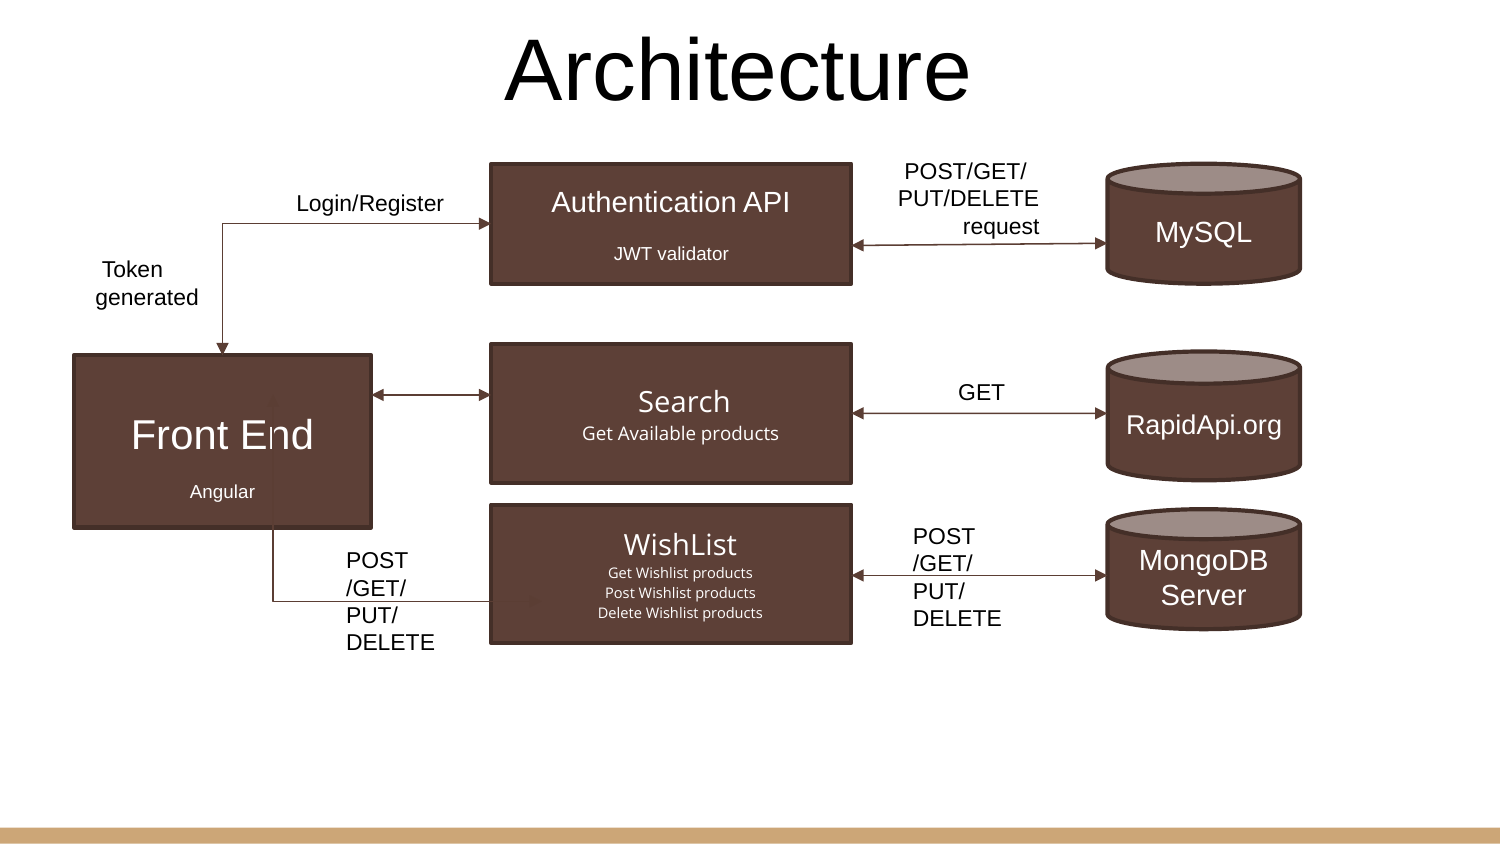

# Architecture
 POST/GET/
PUT/DELETE              request
Authentication API

JWT validator

MySQL
 Login/Register

 Token generated

 Search
Get Available products

RapidApi.org

Front End

Angular

 GET

WishList
Get Wishlist products
Post Wishlist products
Delete Wishlist products

MongoDB Server
POST
/GET/
PUT/
DELETE
POST
/GET/
PUT/
DELETE